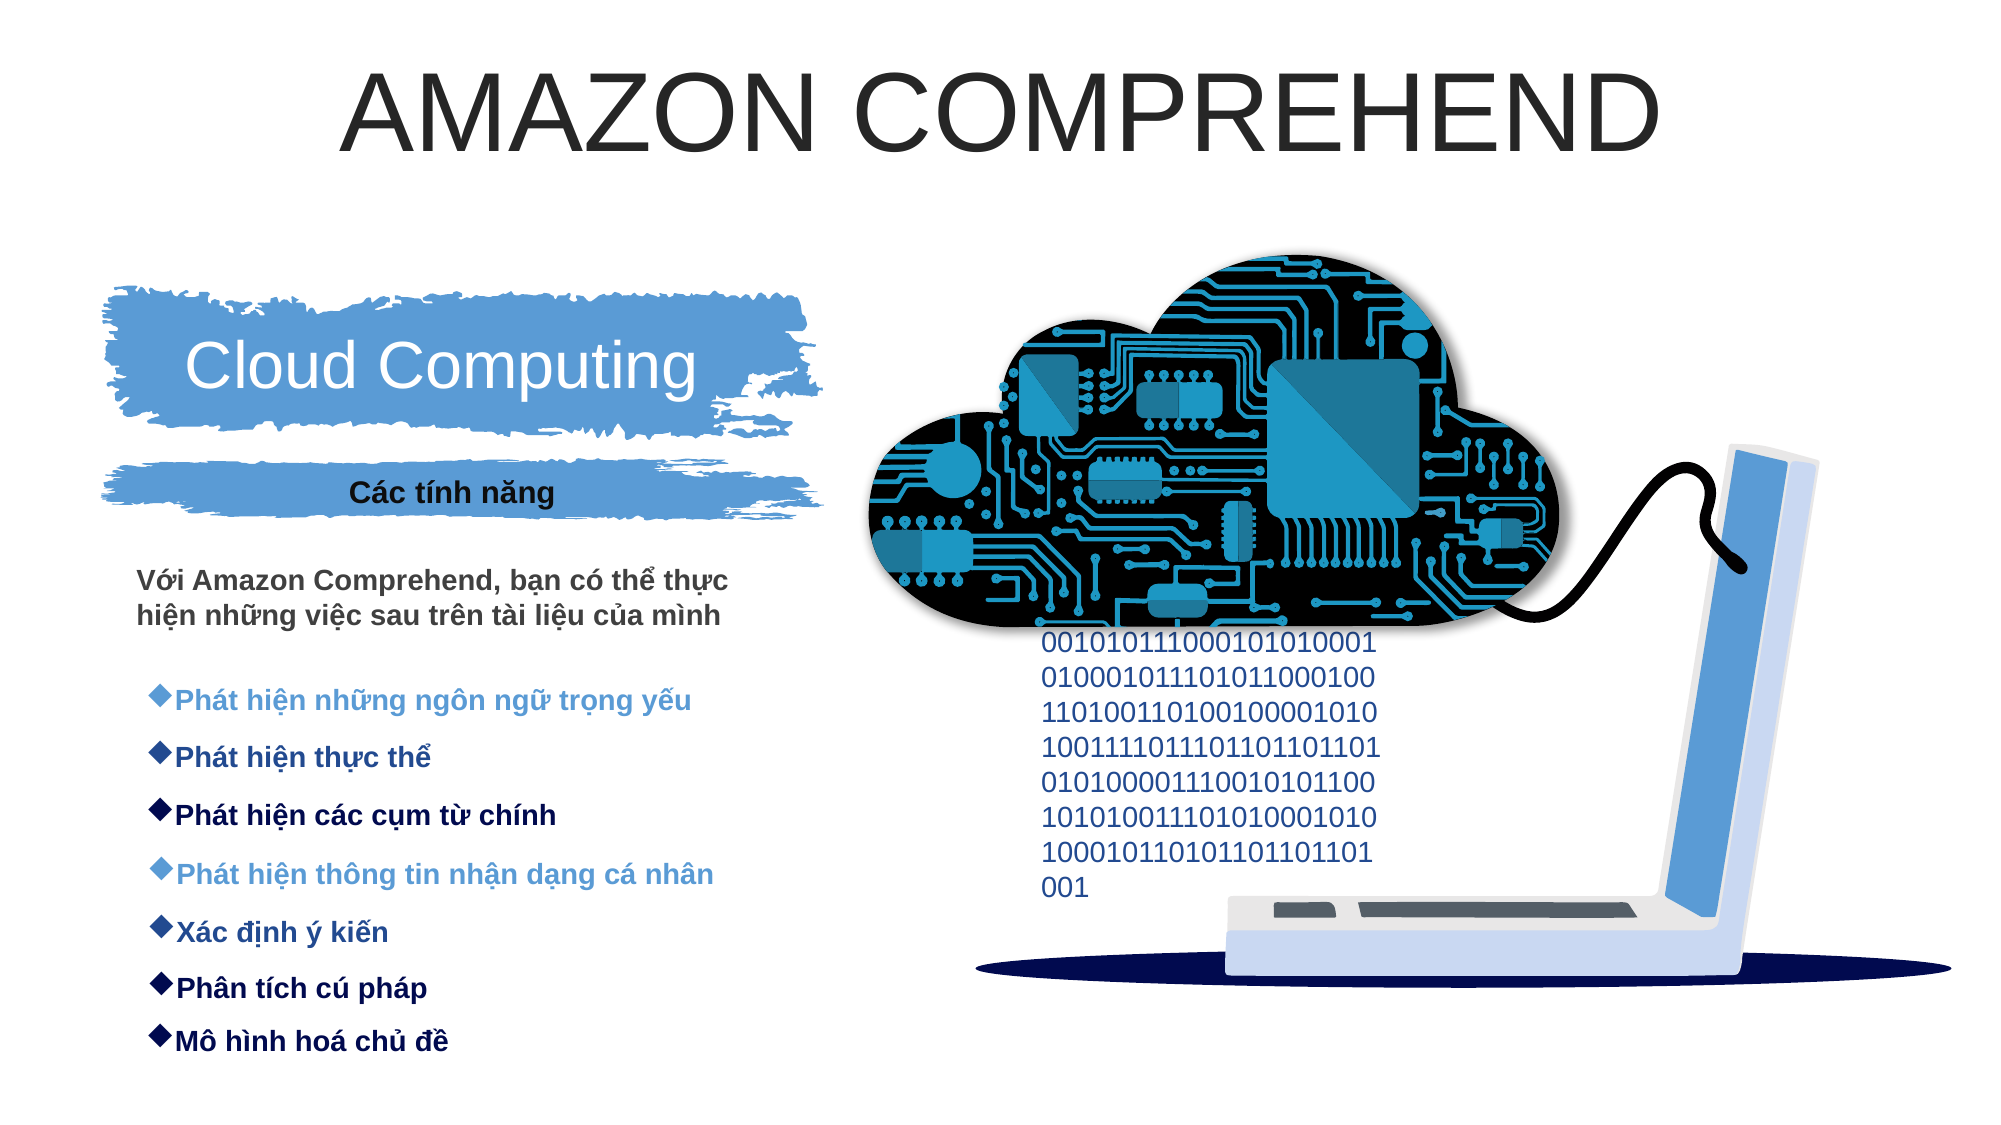

AMAZON COMPREHEND

Cloud Computing
10100110100100001010100111101110110110110101010000111001010110010101001110101000101010001011010110110110100010101110001010100010100010111010110001001101001101001000010101001111011101101101101010100001110010101100101010011101010001010100010110101101101101001

Các tính năng
Với Amazon Comprehend, bạn có thể thực hiện những việc sau trên tài liệu của mình

Phát hiện những ngôn ngữ trọng yếu
Phát hiện thực thể
Phát hiện các cụm từ chính
Phát hiện thông tin nhận dạng cá nhân
Xác định ý kiến
Phân tích cú pháp
Mô hình hoá chủ đề